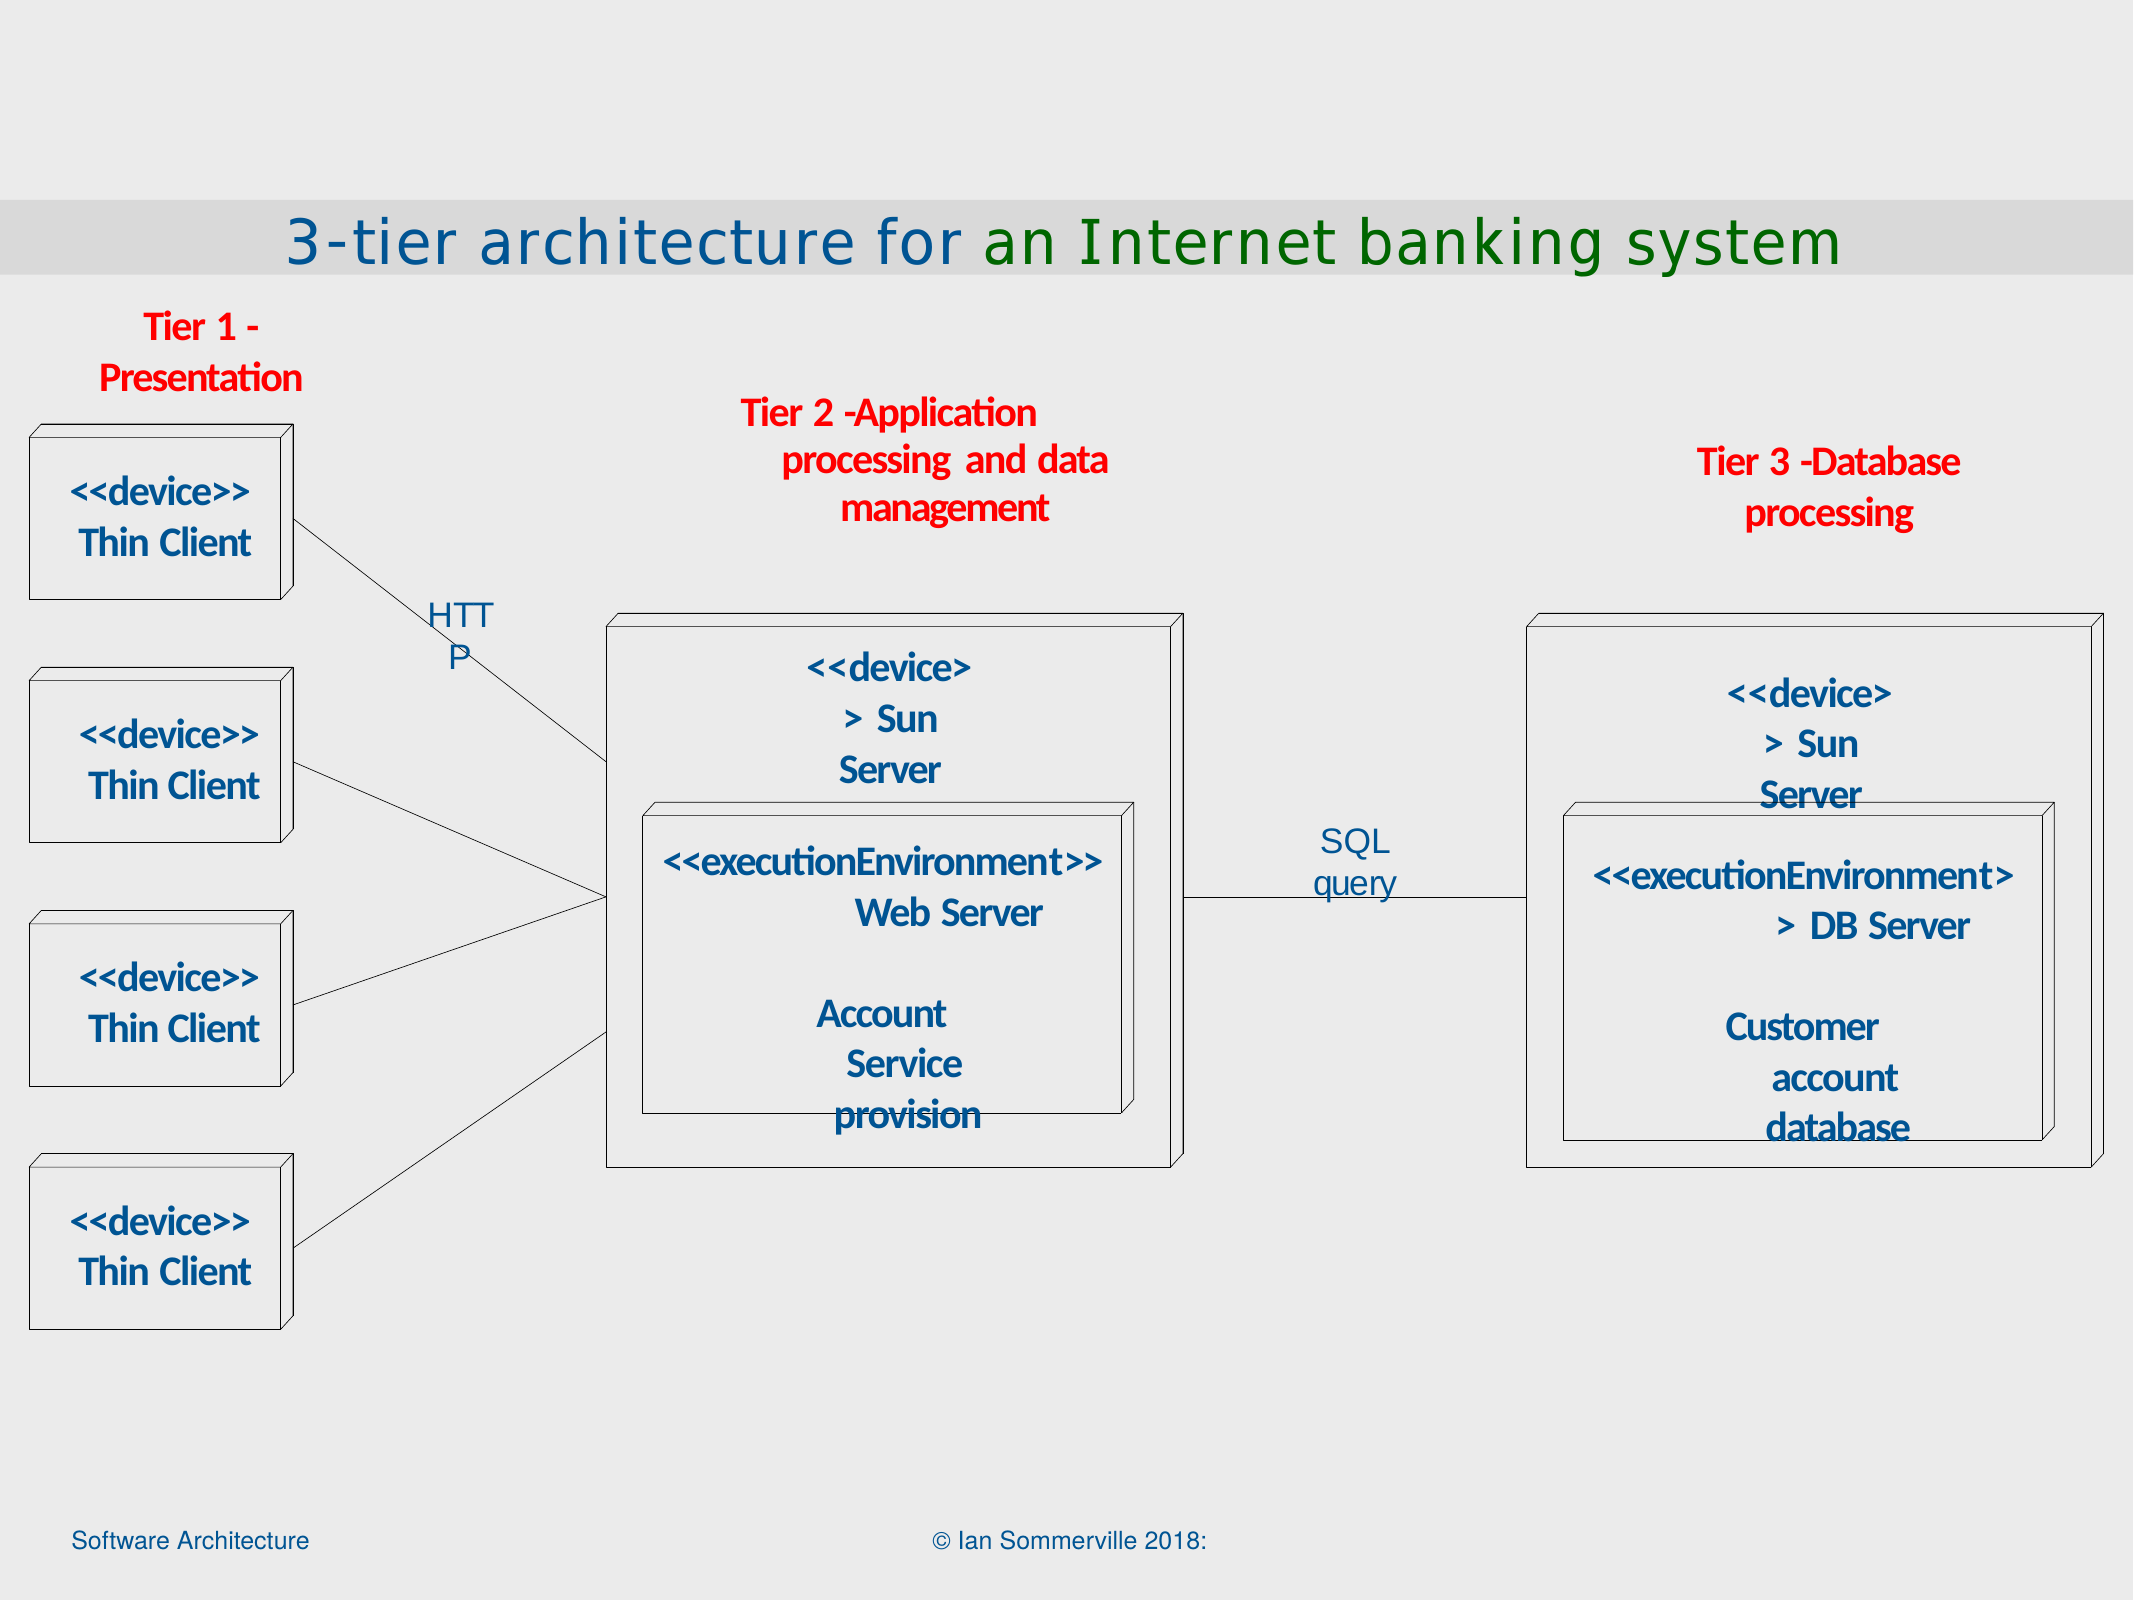

# 3-tier architecture for an Internet banking system
Tier 1 - Presentation
Tier 2 -Application processing  and data management

Tier 3 -Database processing
<<device>>  Thin Client

HTTP

<<device>>  Sun Server
<<device>>  Sun Server

<<device>>  Thin Client

SQL query
<<executionEnvironment>>  Web Server
<<executionEnvironment>>  DB Server

<<device>>  Thin Client
Account Service  provision
Customer account  database

<<device>>  Thin Client